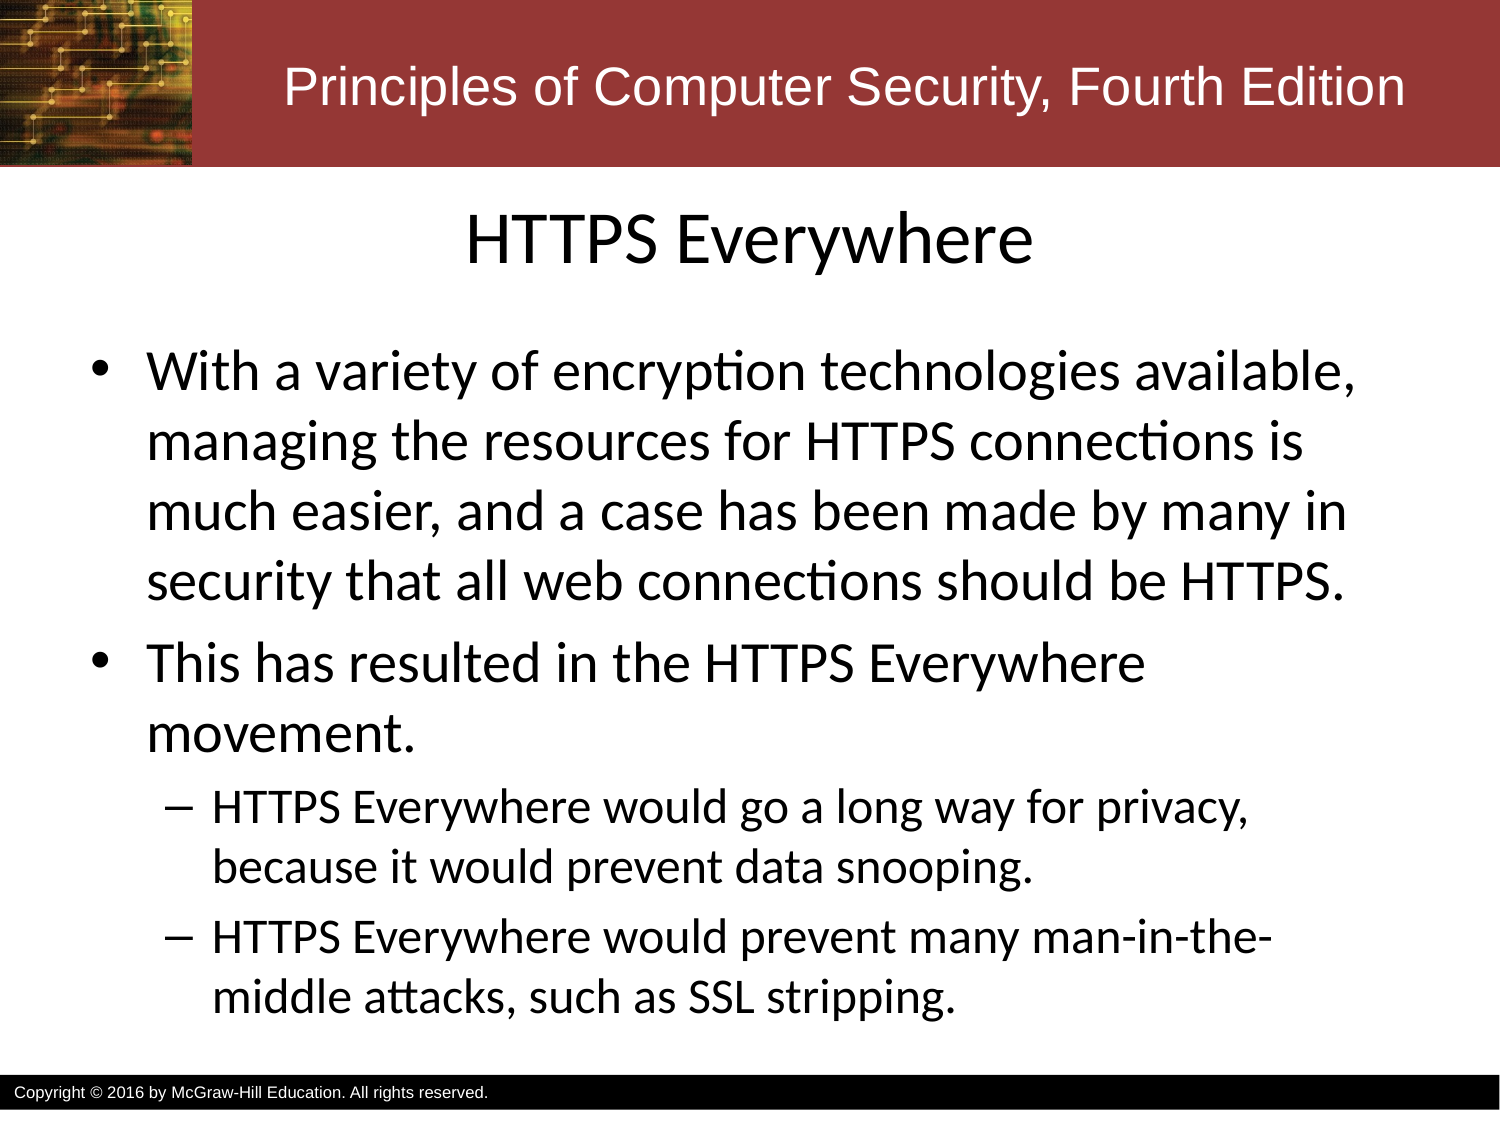

# HTTPS Everywhere
With a variety of encryption technologies available, managing the resources for HTTPS connections is much easier, and a case has been made by many in security that all web connections should be HTTPS.
This has resulted in the HTTPS Everywhere movement.
HTTPS Everywhere would go a long way for privacy, because it would prevent data snooping.
HTTPS Everywhere would prevent many man-in-the-middle attacks, such as SSL stripping.